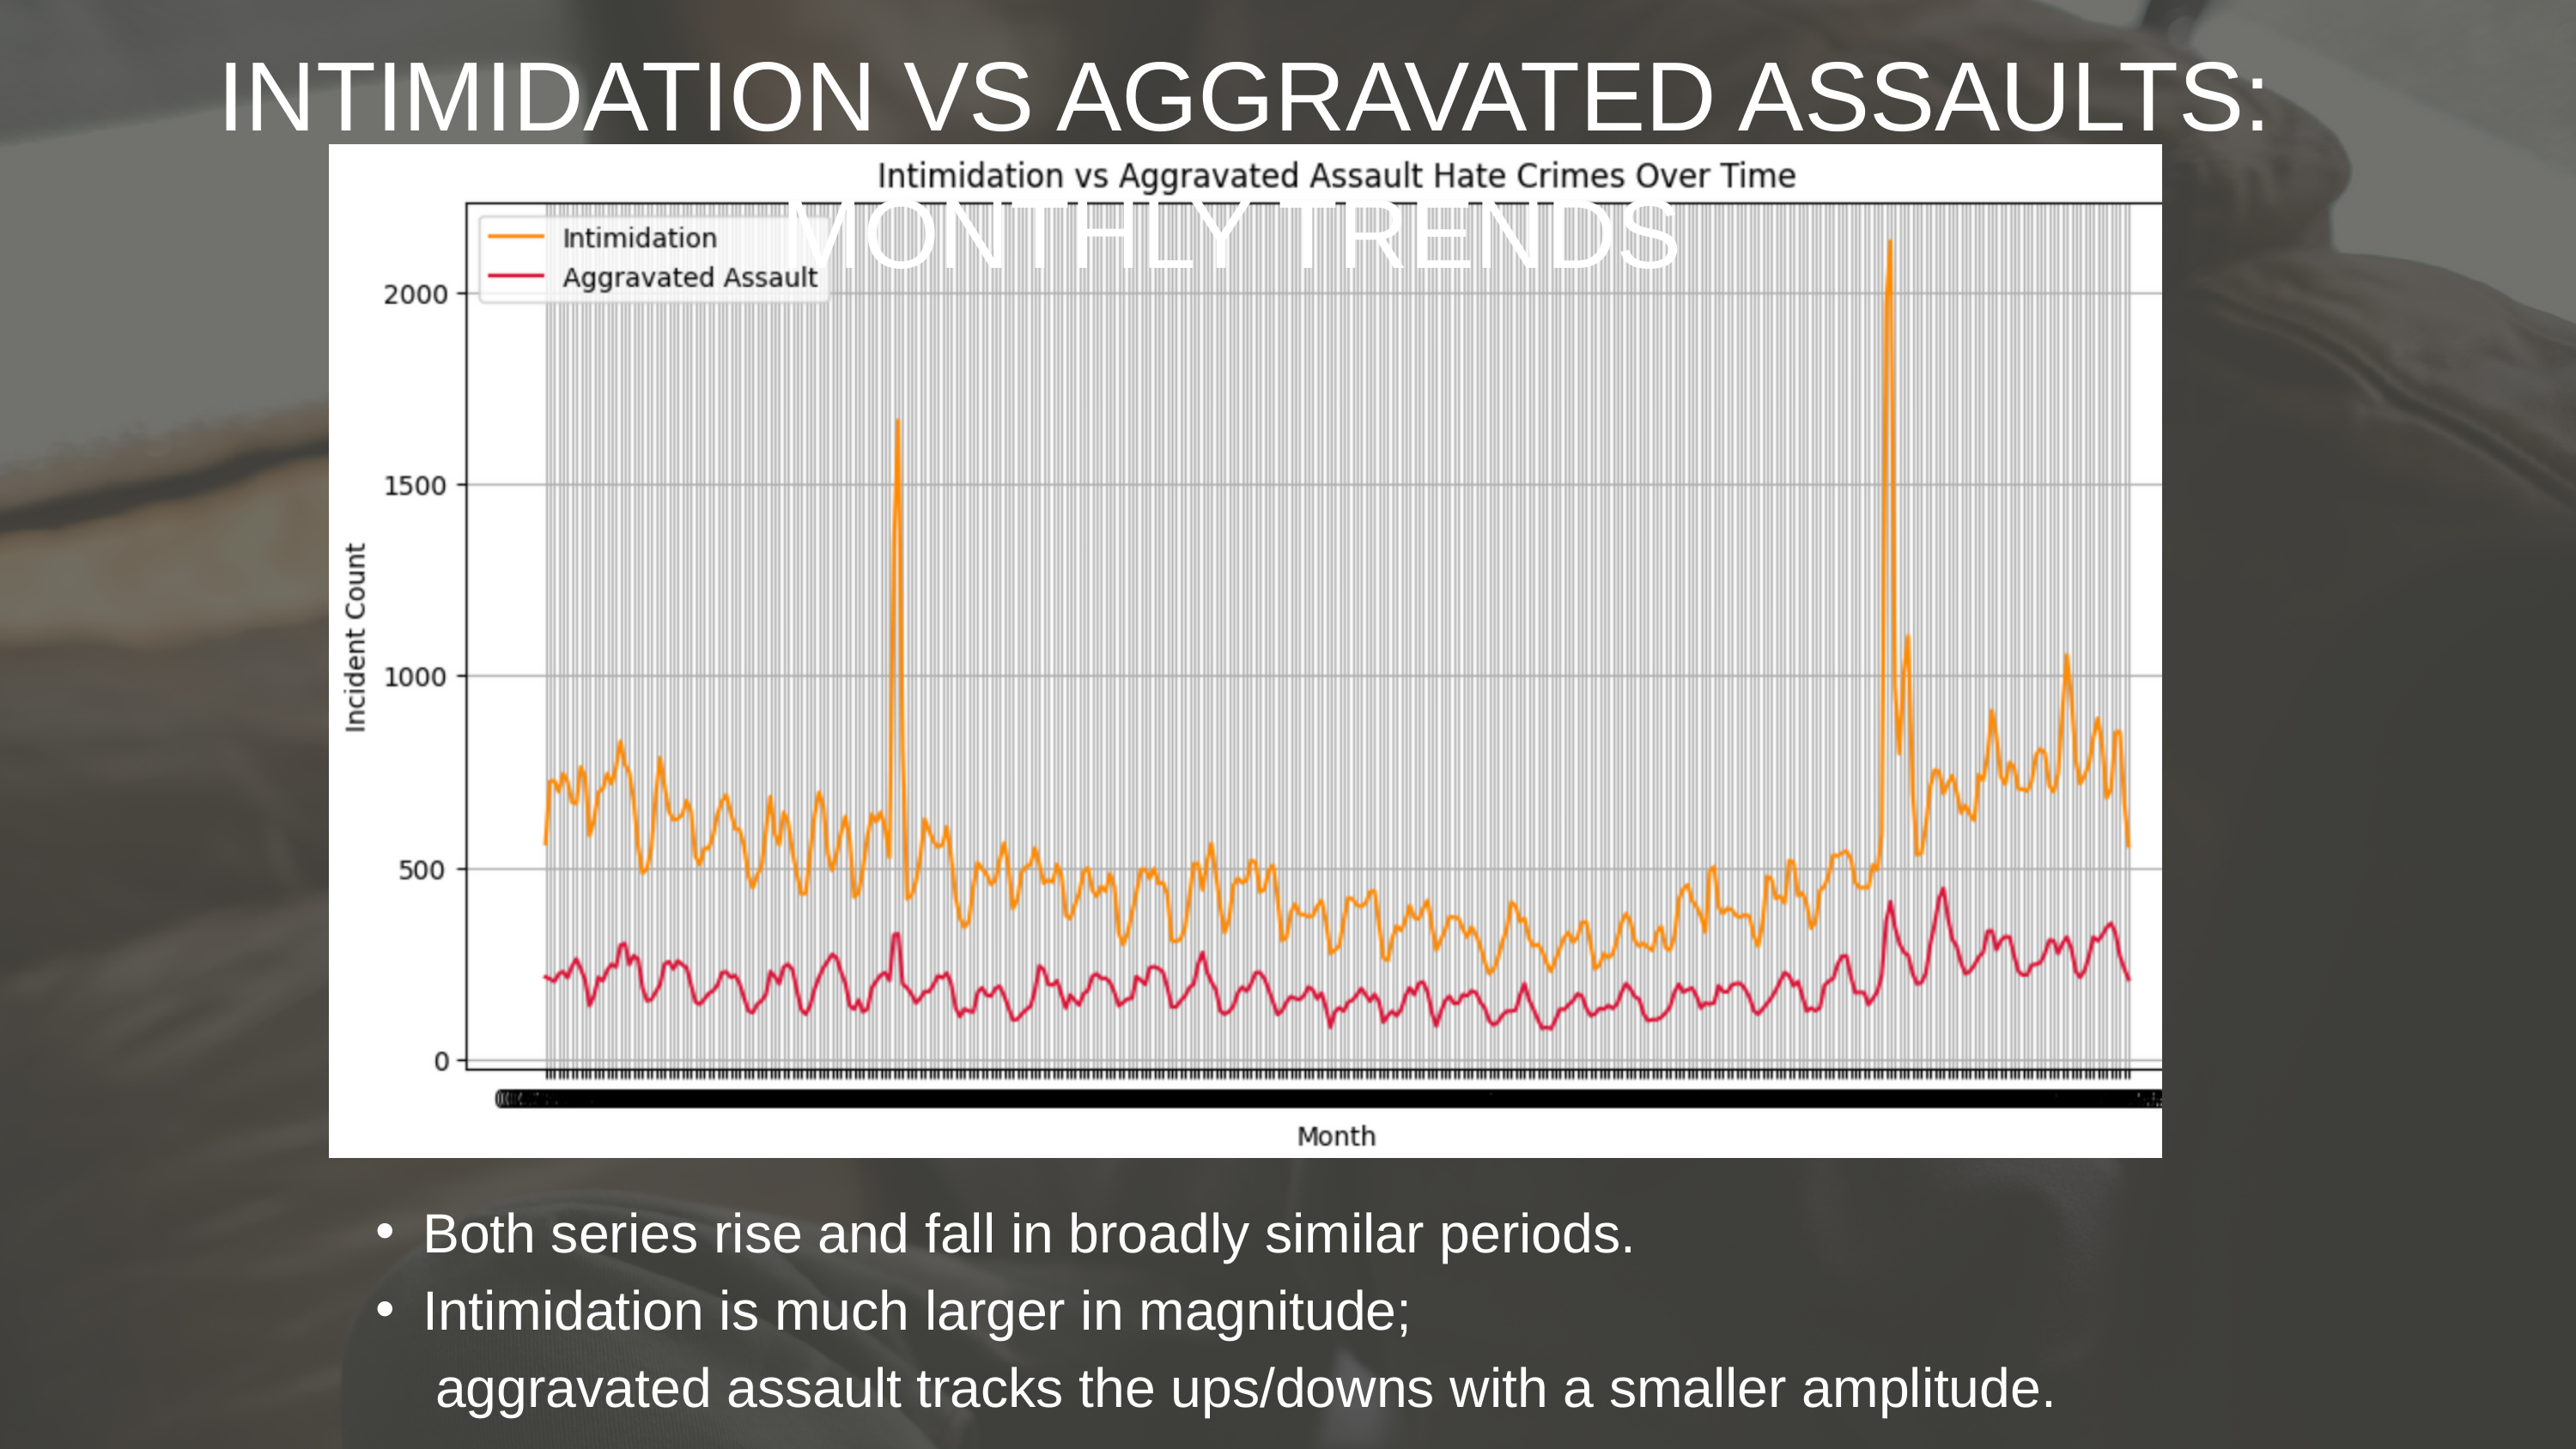

INTIMIDATION VS AGGRAVATED ASSAULTS: MONTHLY TRENDS

Both series rise and fall in broadly similar periods.
Intimidation is much larger in magnitude;
       aggravated assault tracks the ups/downs with a smaller amplitude.